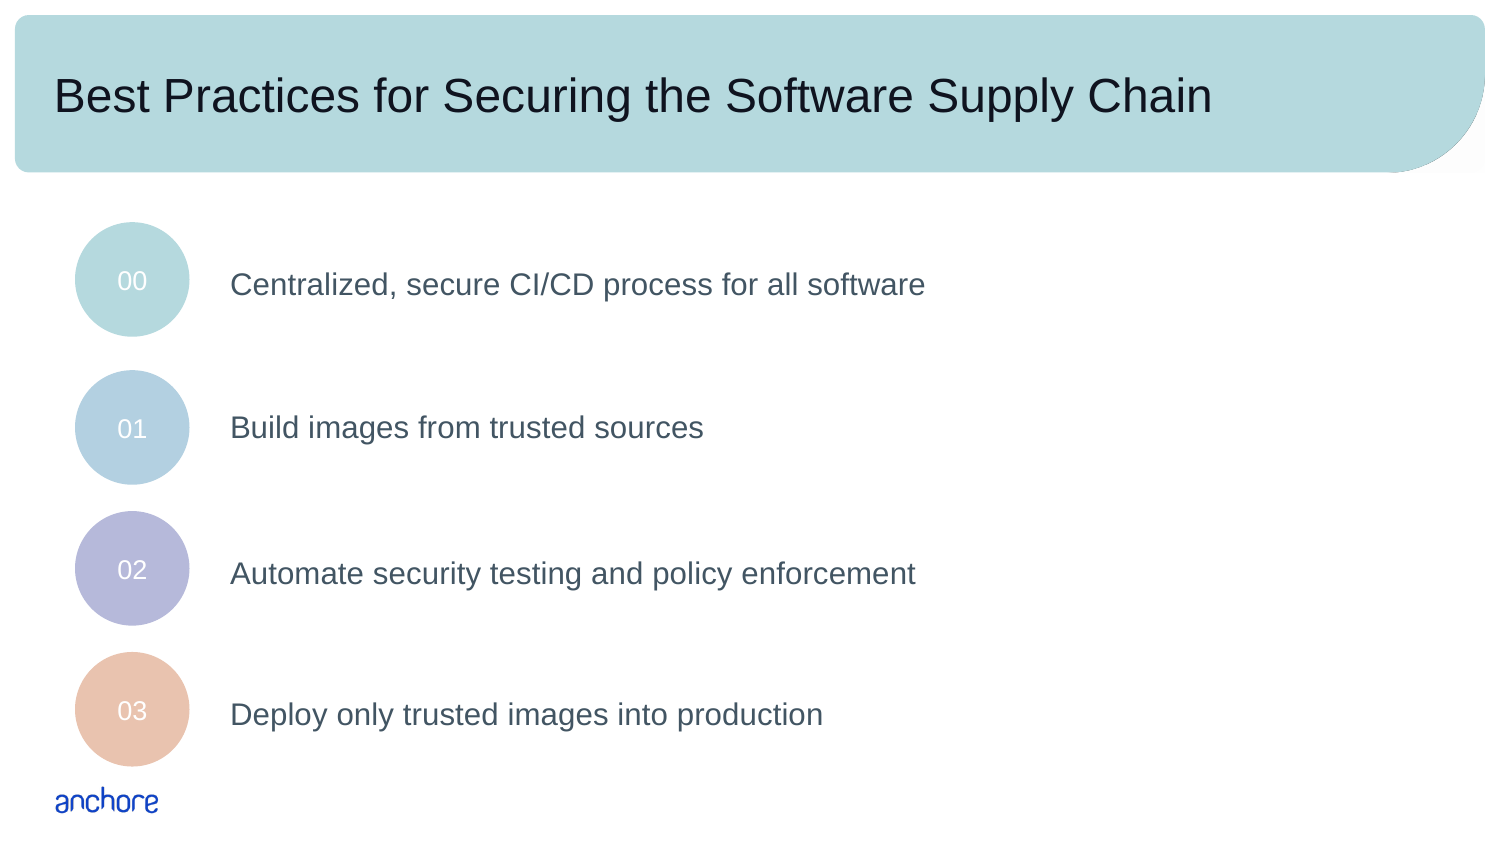

# Best Practices for Securing the Software Supply Chain
00
Centralized, secure CI/CD process for all software
Build images from trusted sources
01
02
Automate security testing and policy enforcement
03
Deploy only trusted images into production